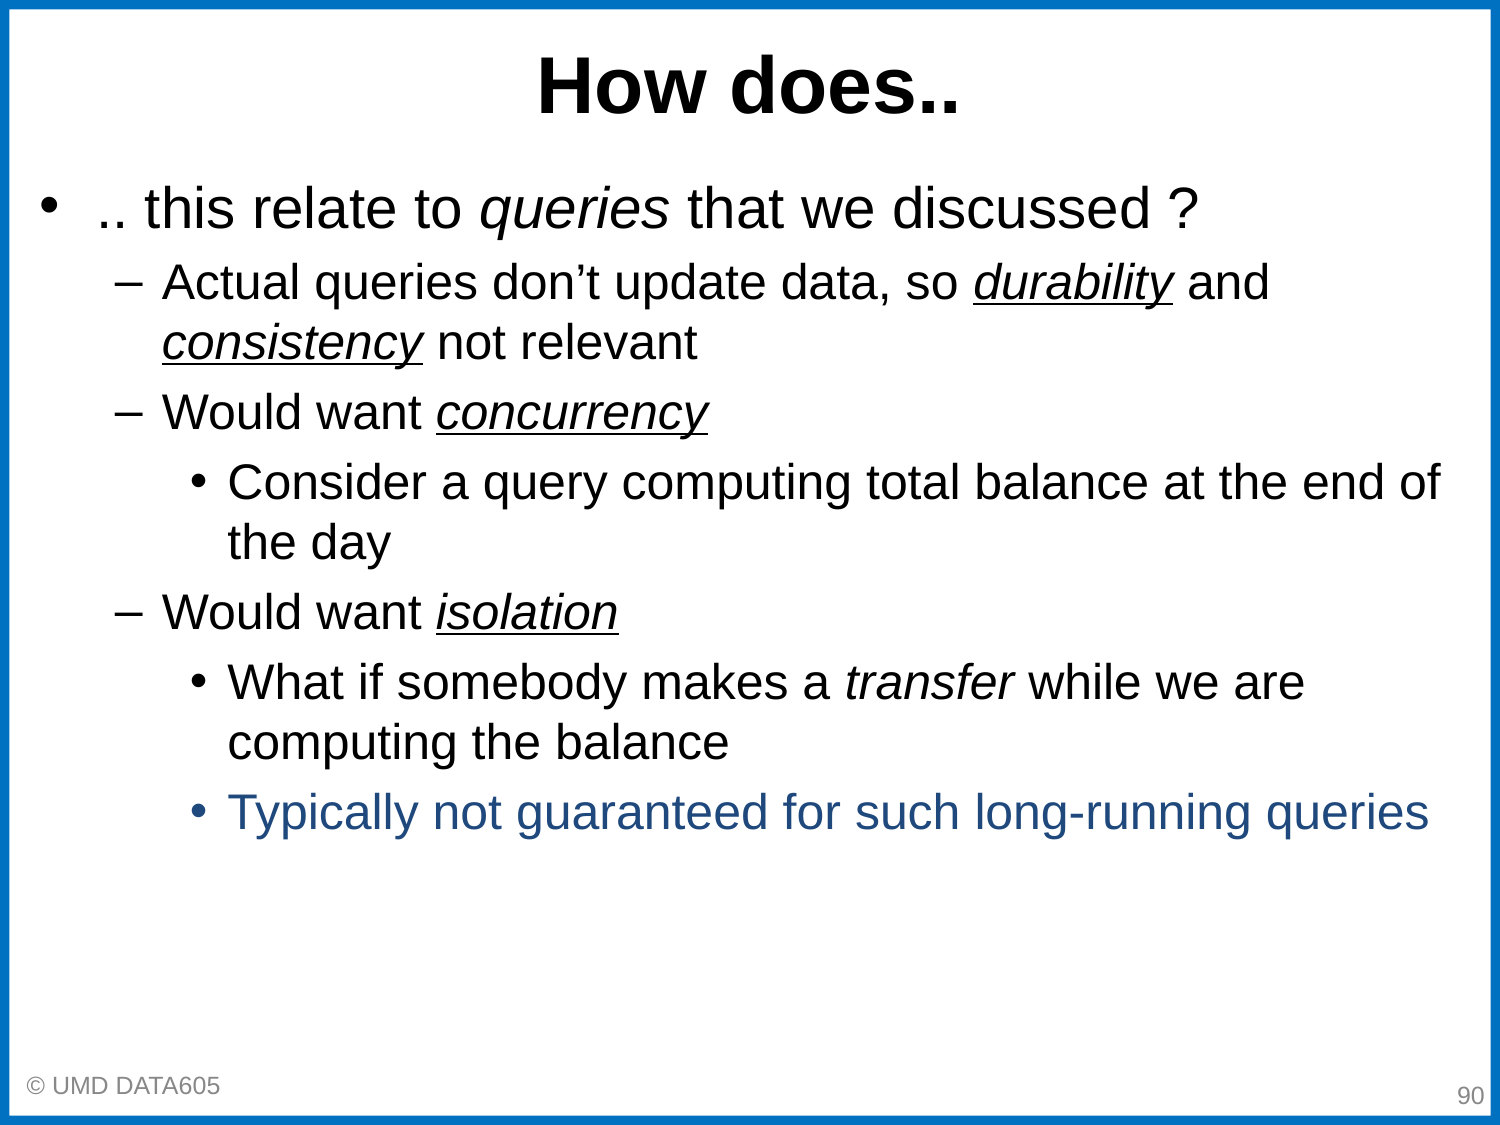

# How does..
.. this relate to queries that we discussed ?
Actual queries don’t update data, so durability and consistency not relevant
Would want concurrency
Consider a query computing total balance at the end of the day
Would want isolation
What if somebody makes a transfer while we are computing the balance
Typically not guaranteed for such long-running queries
90